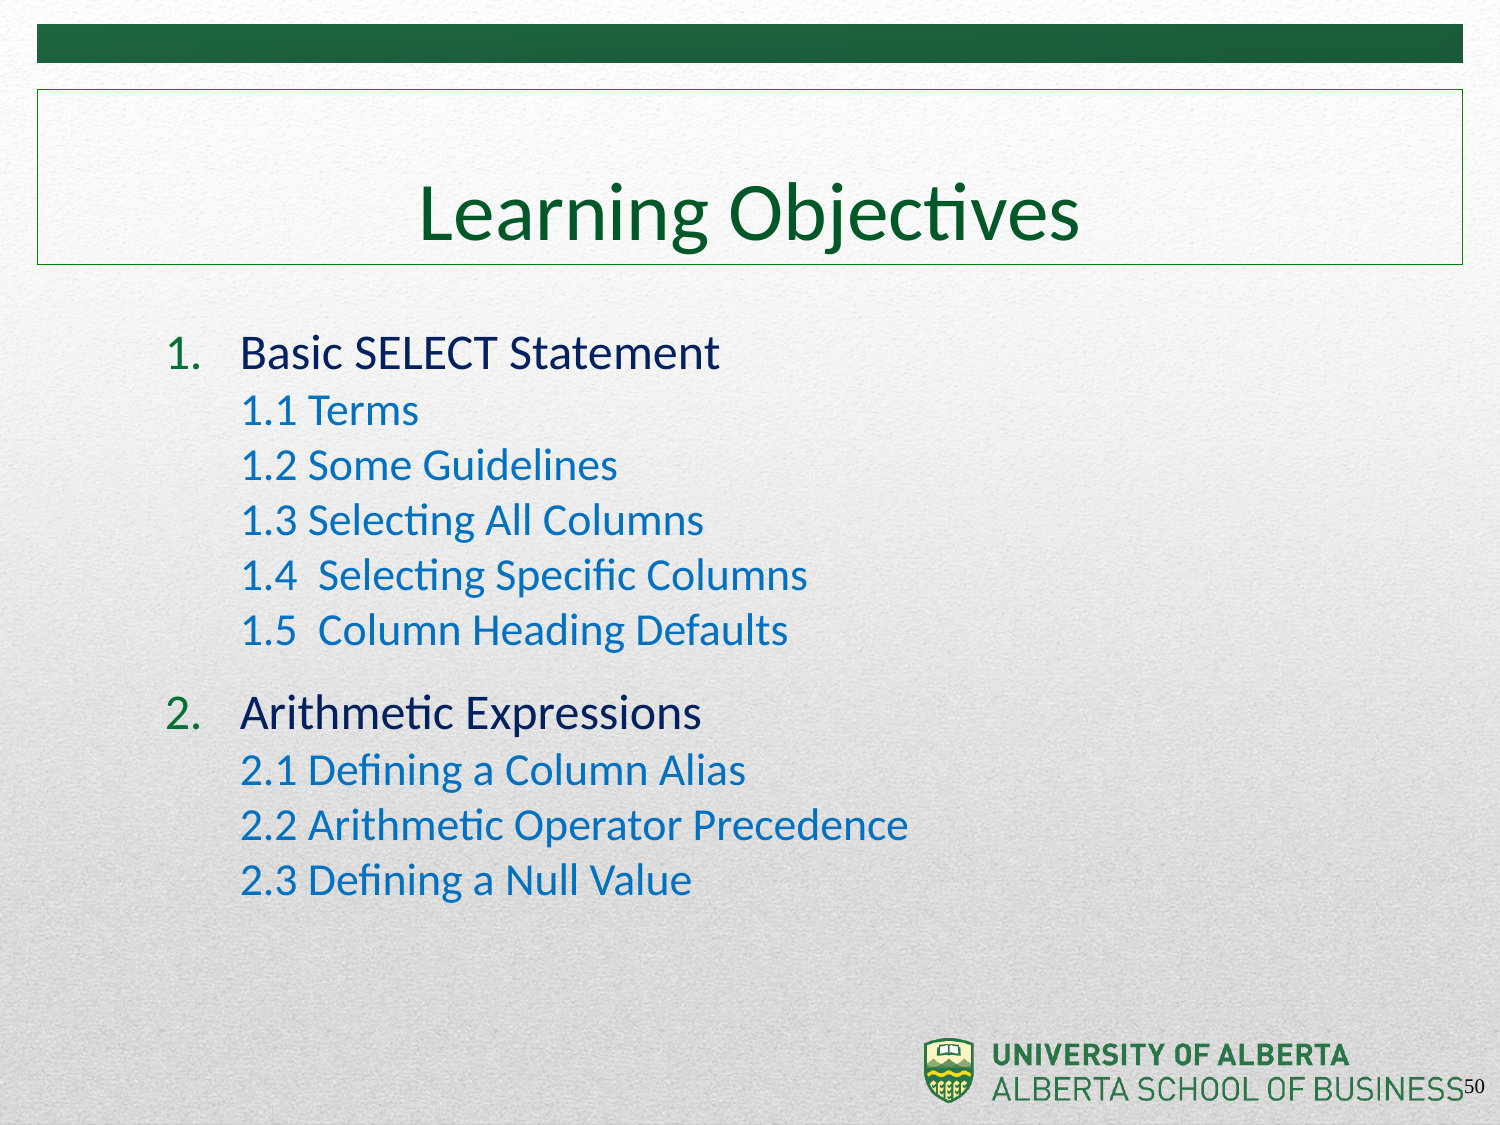

# Learning Objectives
Basic SELECT Statement
1.1 Terms
1.2 Some Guidelines
1.3 Selecting All Columns
1.4  Selecting Specific Columns
1.5  Column Heading Defaults
Arithmetic Expressions
2.1 Defining a Column Alias
2.2 Arithmetic Operator Precedence
2.3 Defining a Null Value
50